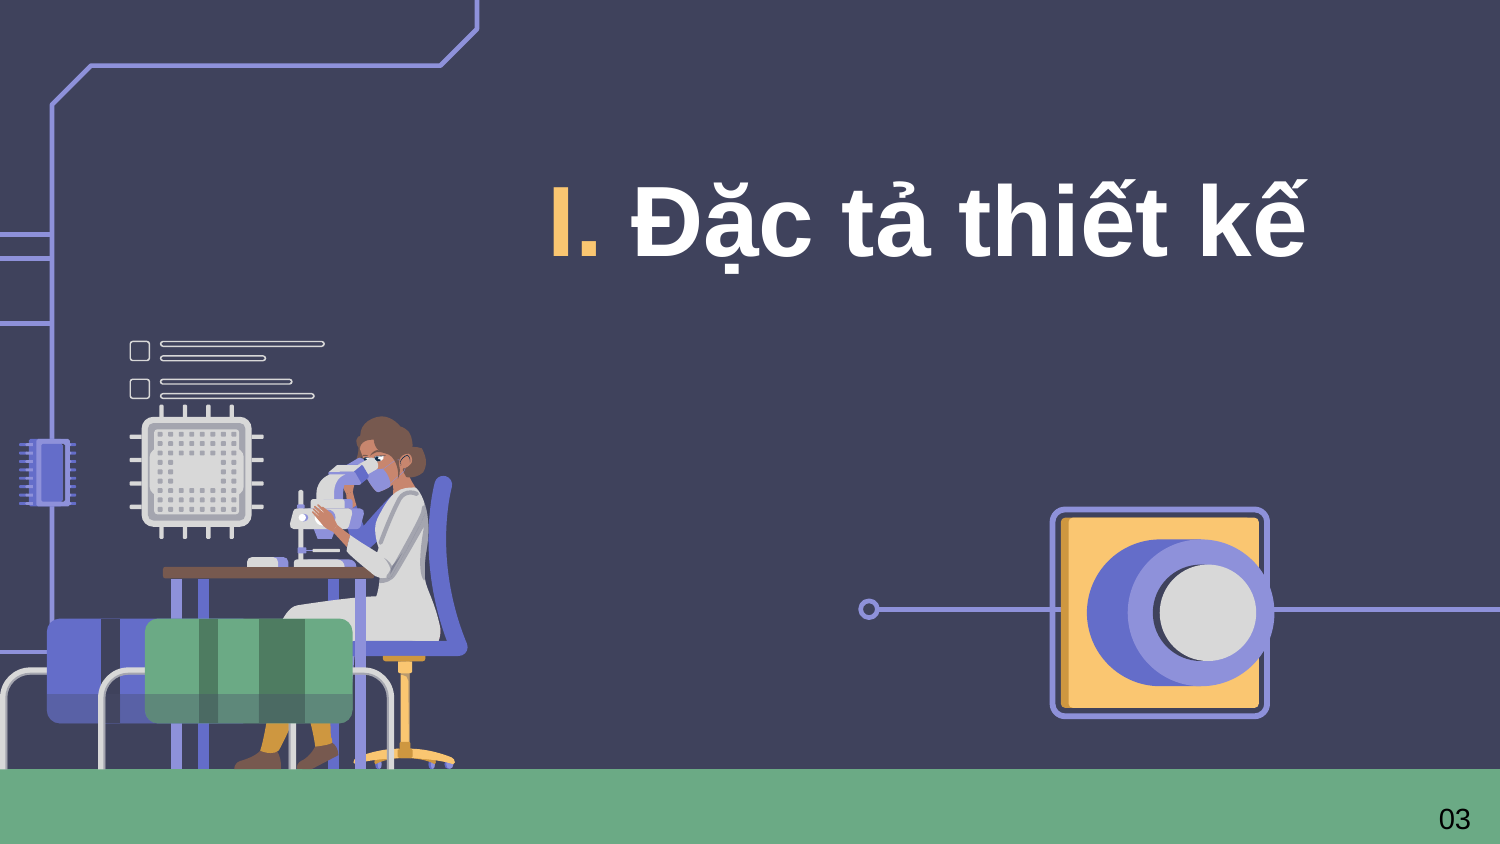

# I. Đặc tả thiết kế

03